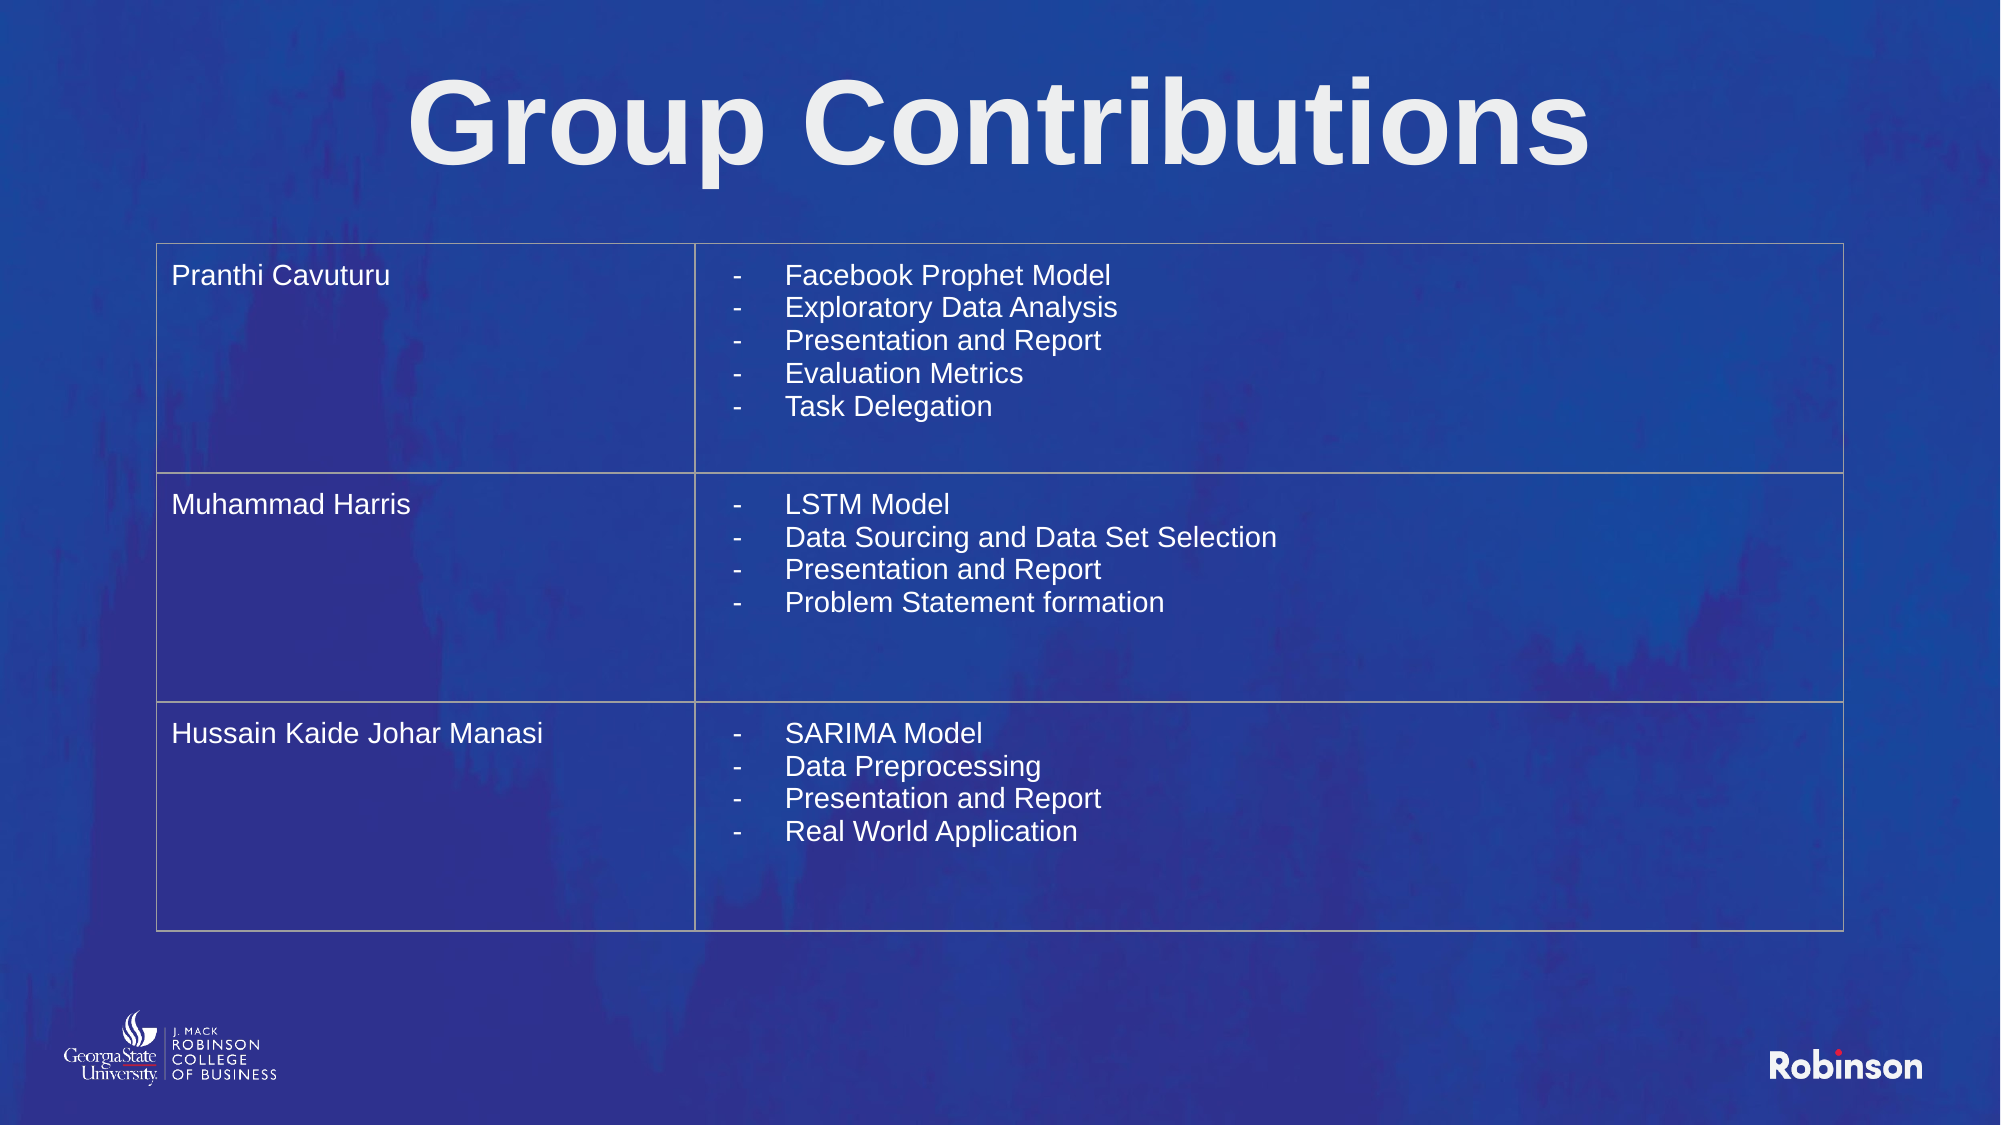

# Group Contributions
| Pranthi Cavuturu | Facebook Prophet Model Exploratory Data Analysis Presentation and Report Evaluation Metrics Task Delegation |
| --- | --- |
| Muhammad Harris | LSTM Model Data Sourcing and Data Set Selection Presentation and Report Problem Statement formation |
| Hussain Kaide Johar Manasi | SARIMA Model Data Preprocessing Presentation and Report Real World Application |